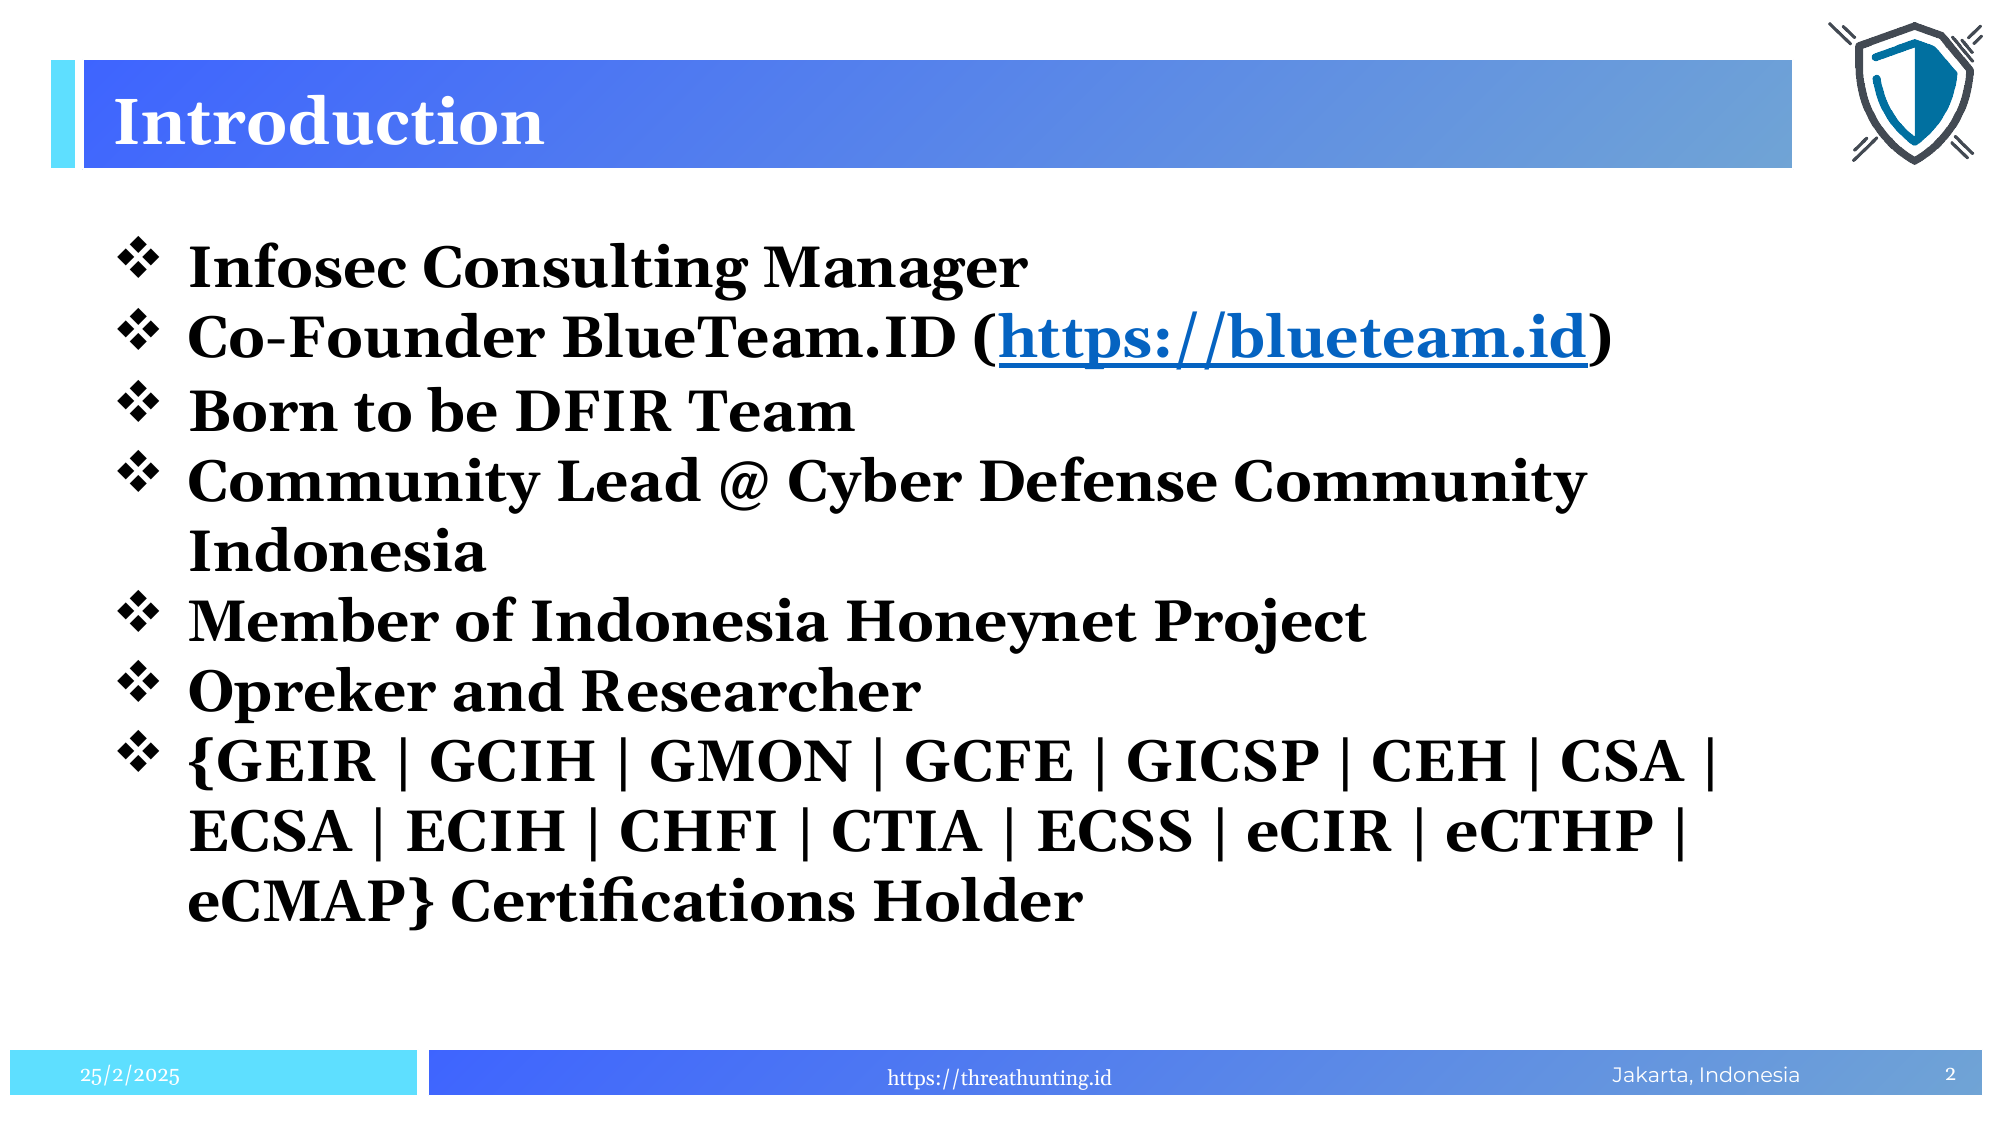

Introduction
Infosec Consulting Manager
Co-Founder BlueTeam.ID (https://blueteam.id)
Born to be DFIR Team
Community Lead @ Cyber Defense Community Indonesia
Member of Indonesia Honeynet Project
Opreker and Researcher
{GEIR | GCIH | GMON | GCFE | GICSP | CEH | CSA | ECSA | ECIH | CHFI | CTIA | ECSS | eCIR | eCTHP | eCMAP} Certifications Holder
2
25/2/2025
https://threathunting.id